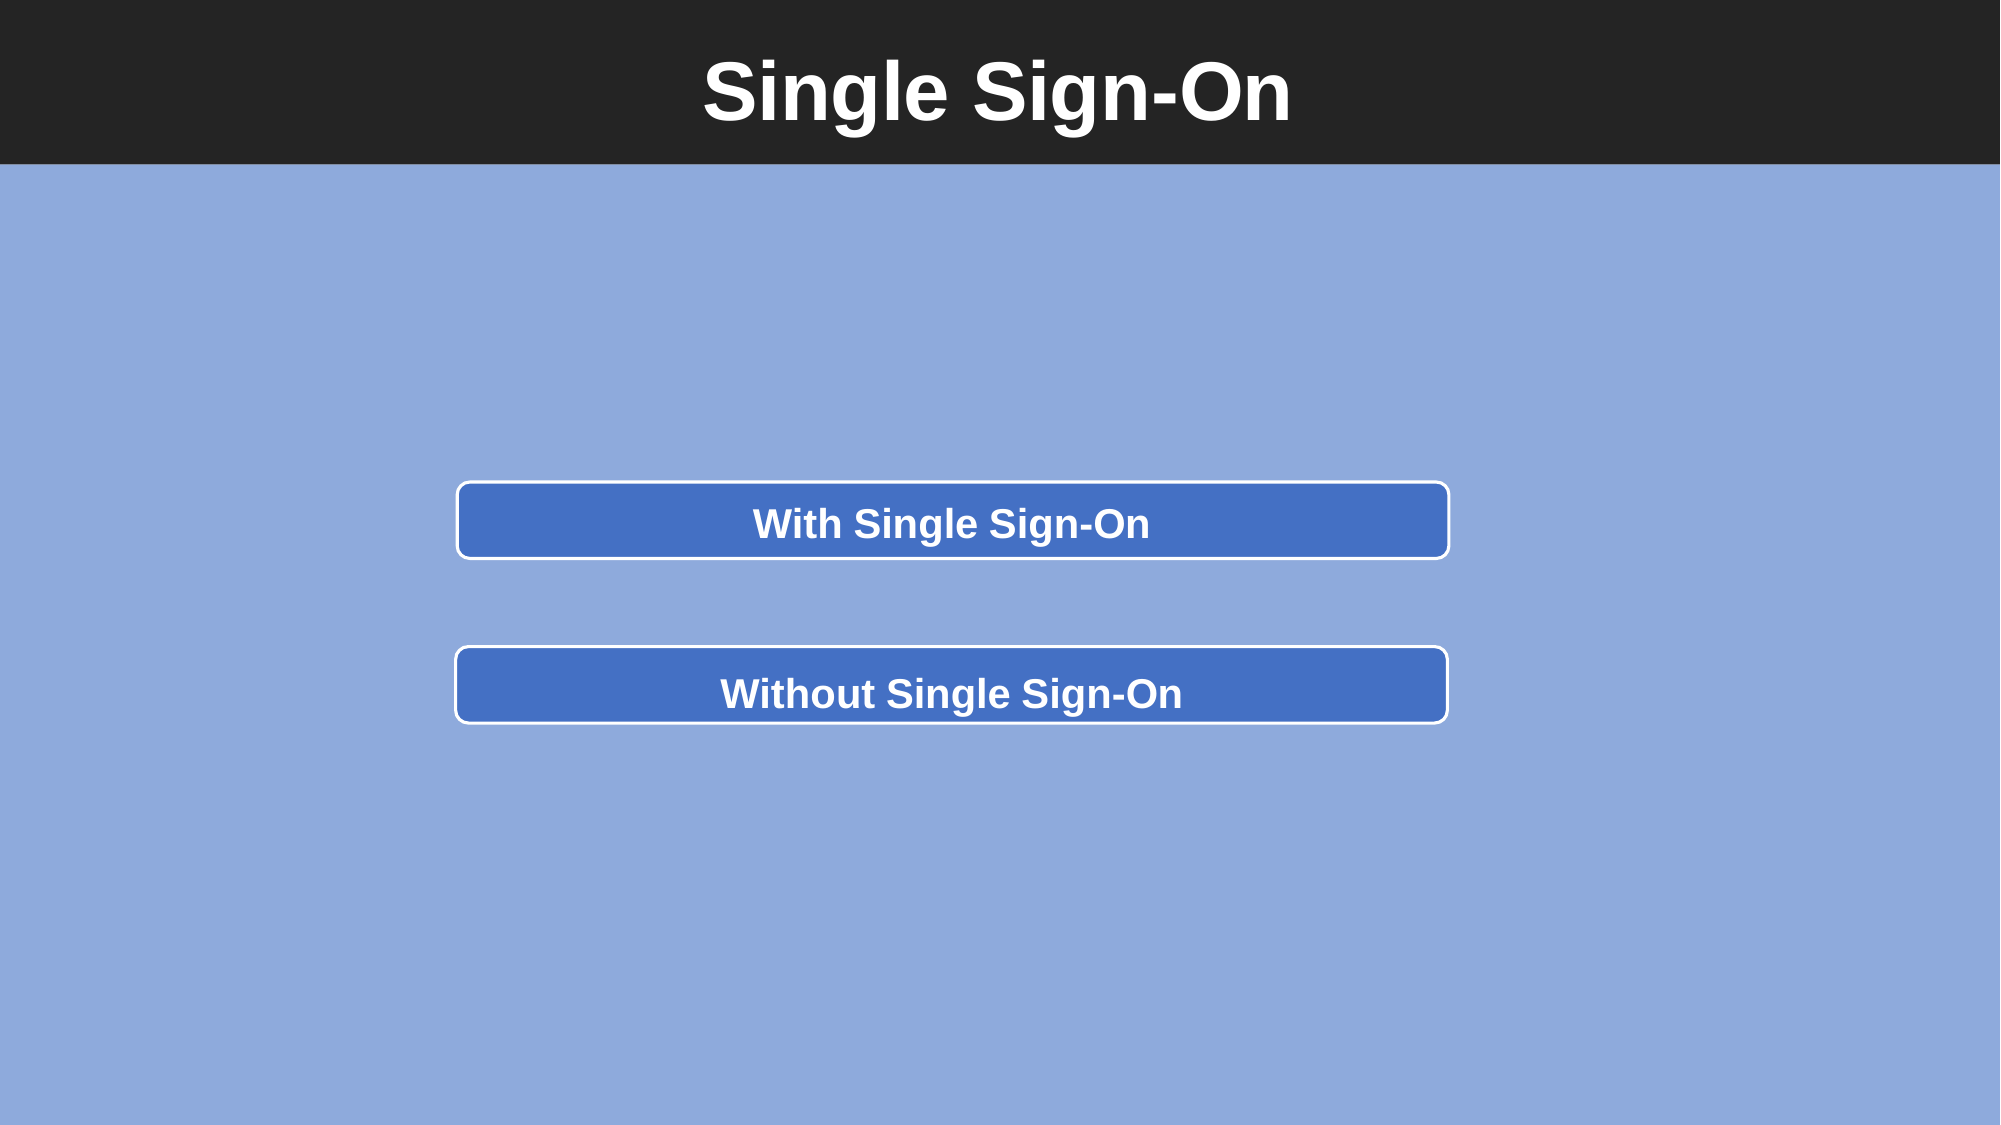

# Single Sign-On

With Single Sign-On

Without Single Sign-On